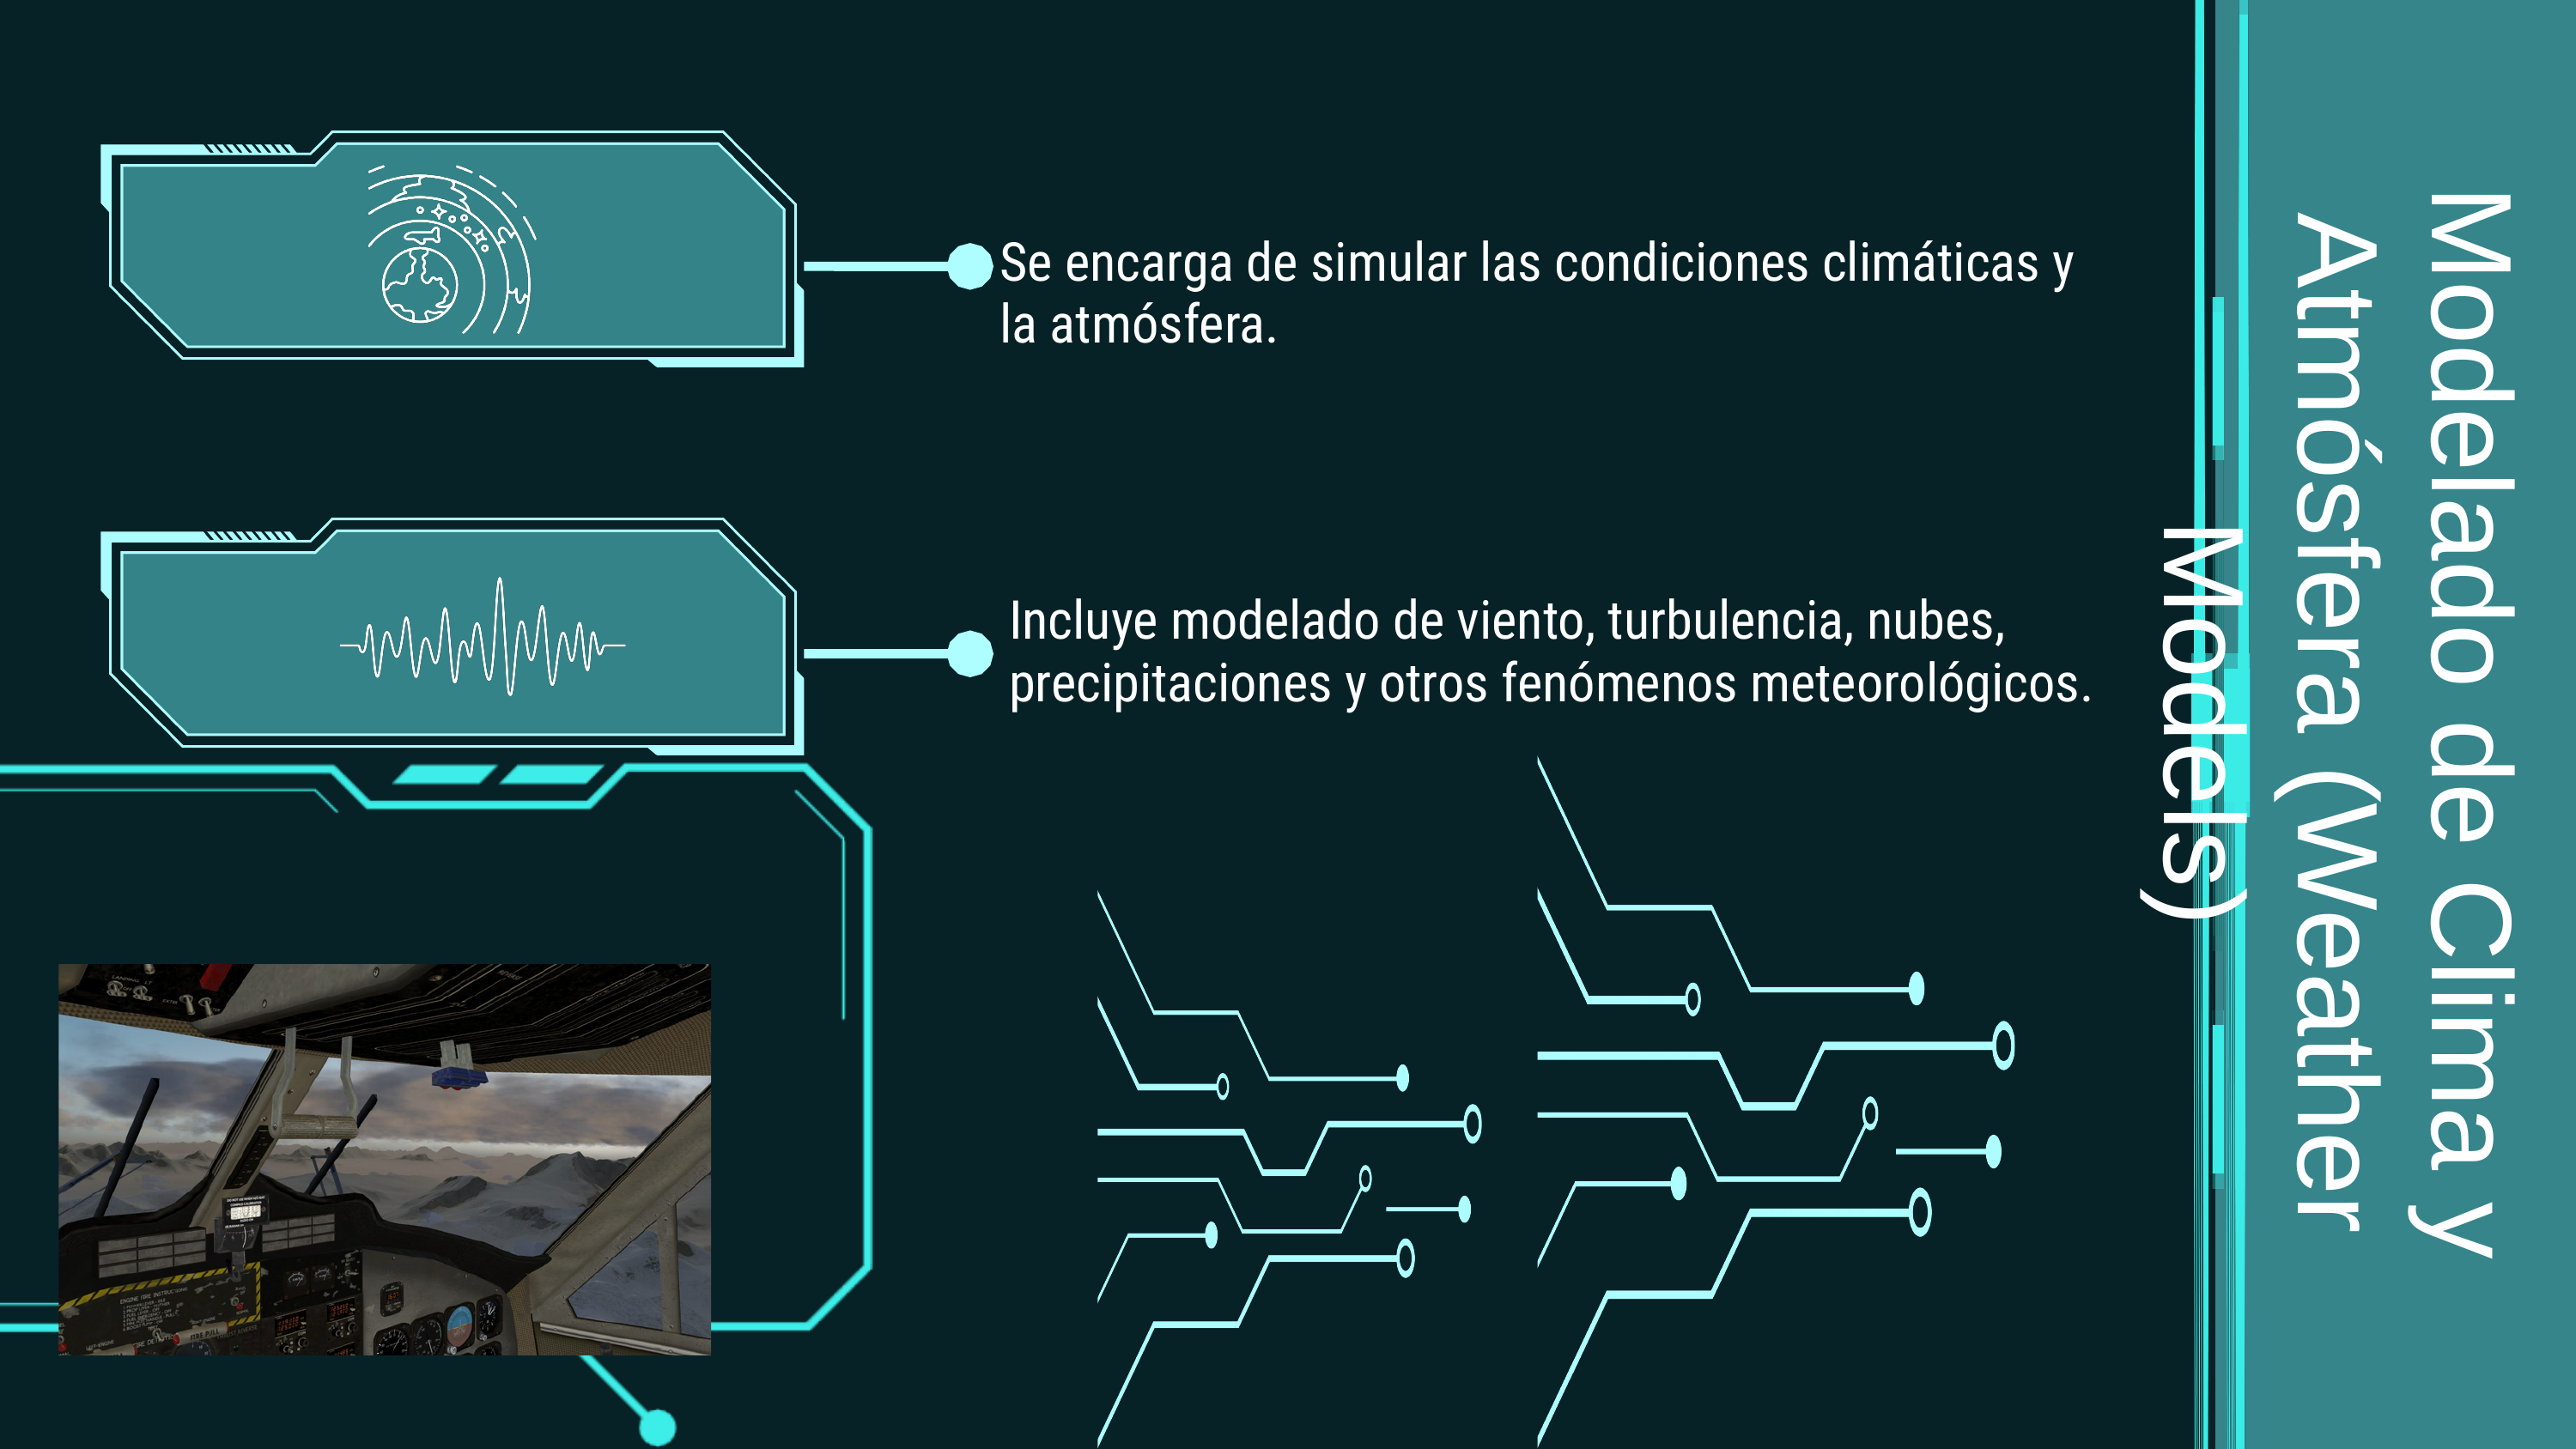

Se encarga de simular las condiciones climáticas y la atmósfera.

Incluye modelado de viento, turbulencia, nubes, precipitaciones y otros fenómenos meteorológicos.
Modelado de Clima y Atmósfera (Weather Models)